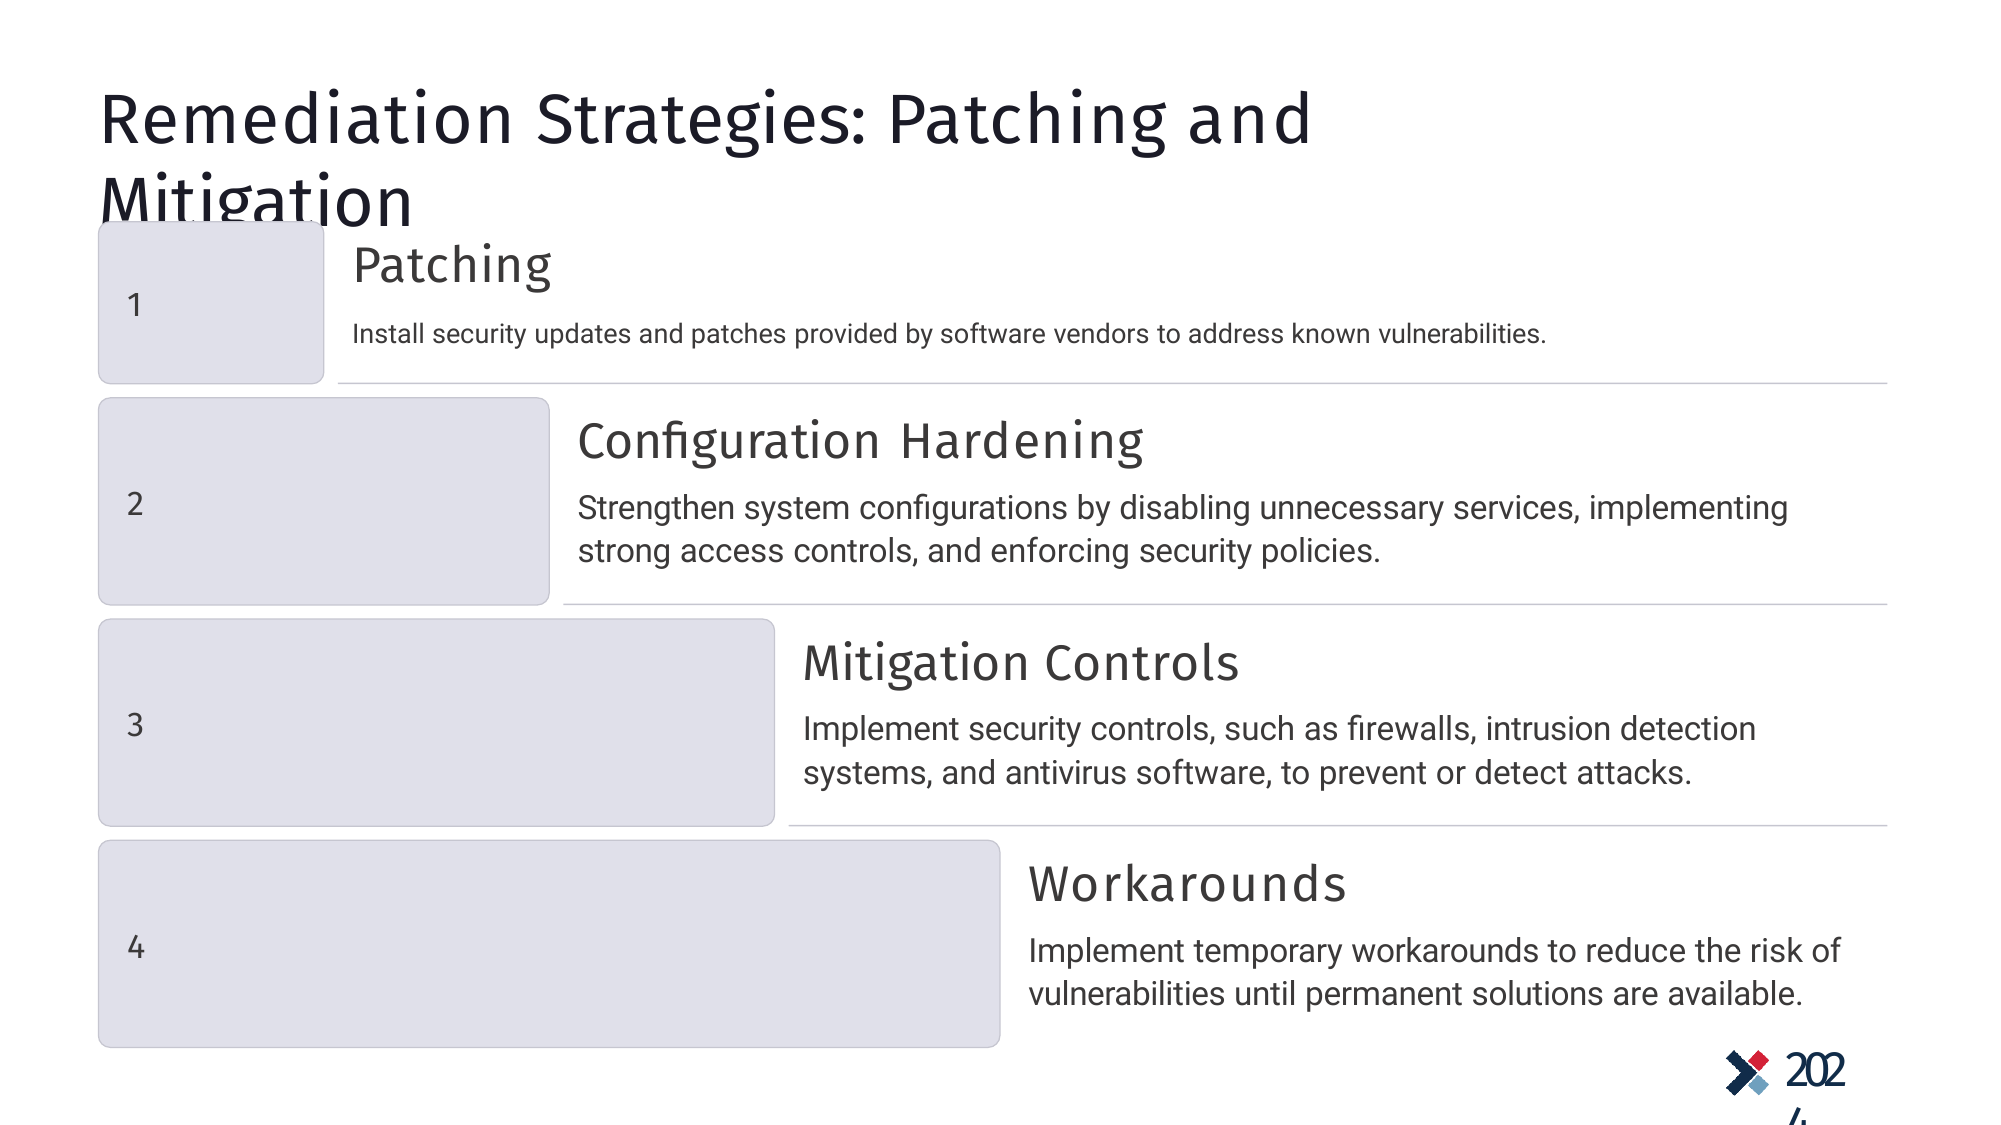

# Remediation Strategies: Patching and Mitigation

Patching
Install security updates and patches provided by software vendors to address known vulnerabilities.
1
Configuration Hardening
Strengthen system configurations by disabling unnecessary services, implementing strong access controls, and enforcing security policies.

2
Mitigation Controls
Implement security controls, such as firewalls, intrusion detection systems, and antivirus software, to prevent or detect attacks.

3
Workarounds
Implement temporary workarounds to reduce the risk of
vulnerabilities until permanent solutions are available.

4
2024